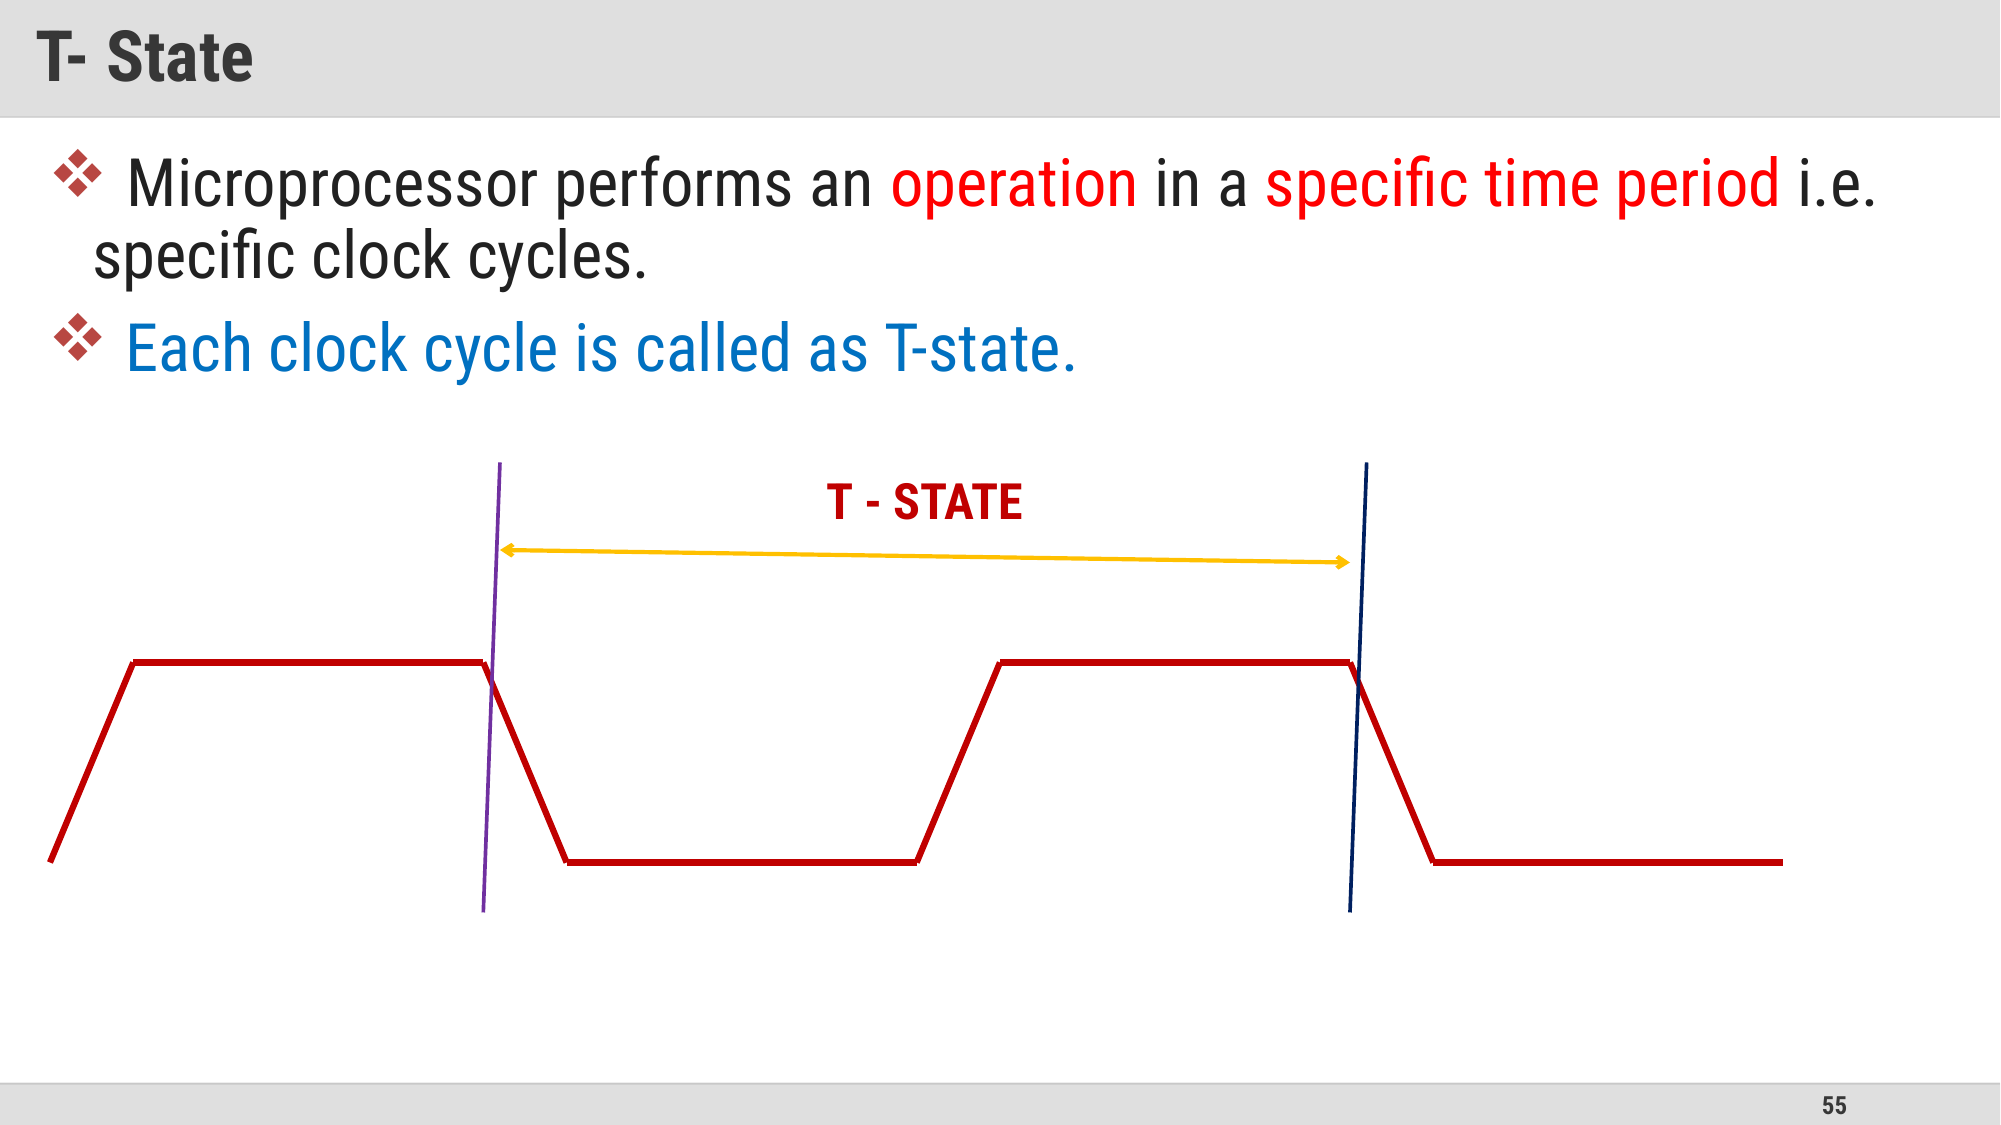

# T- State
 Microprocessor performs an operation in a specific time period i.e. specific clock cycles.
 Each clock cycle is called as T-state.

T - STATE